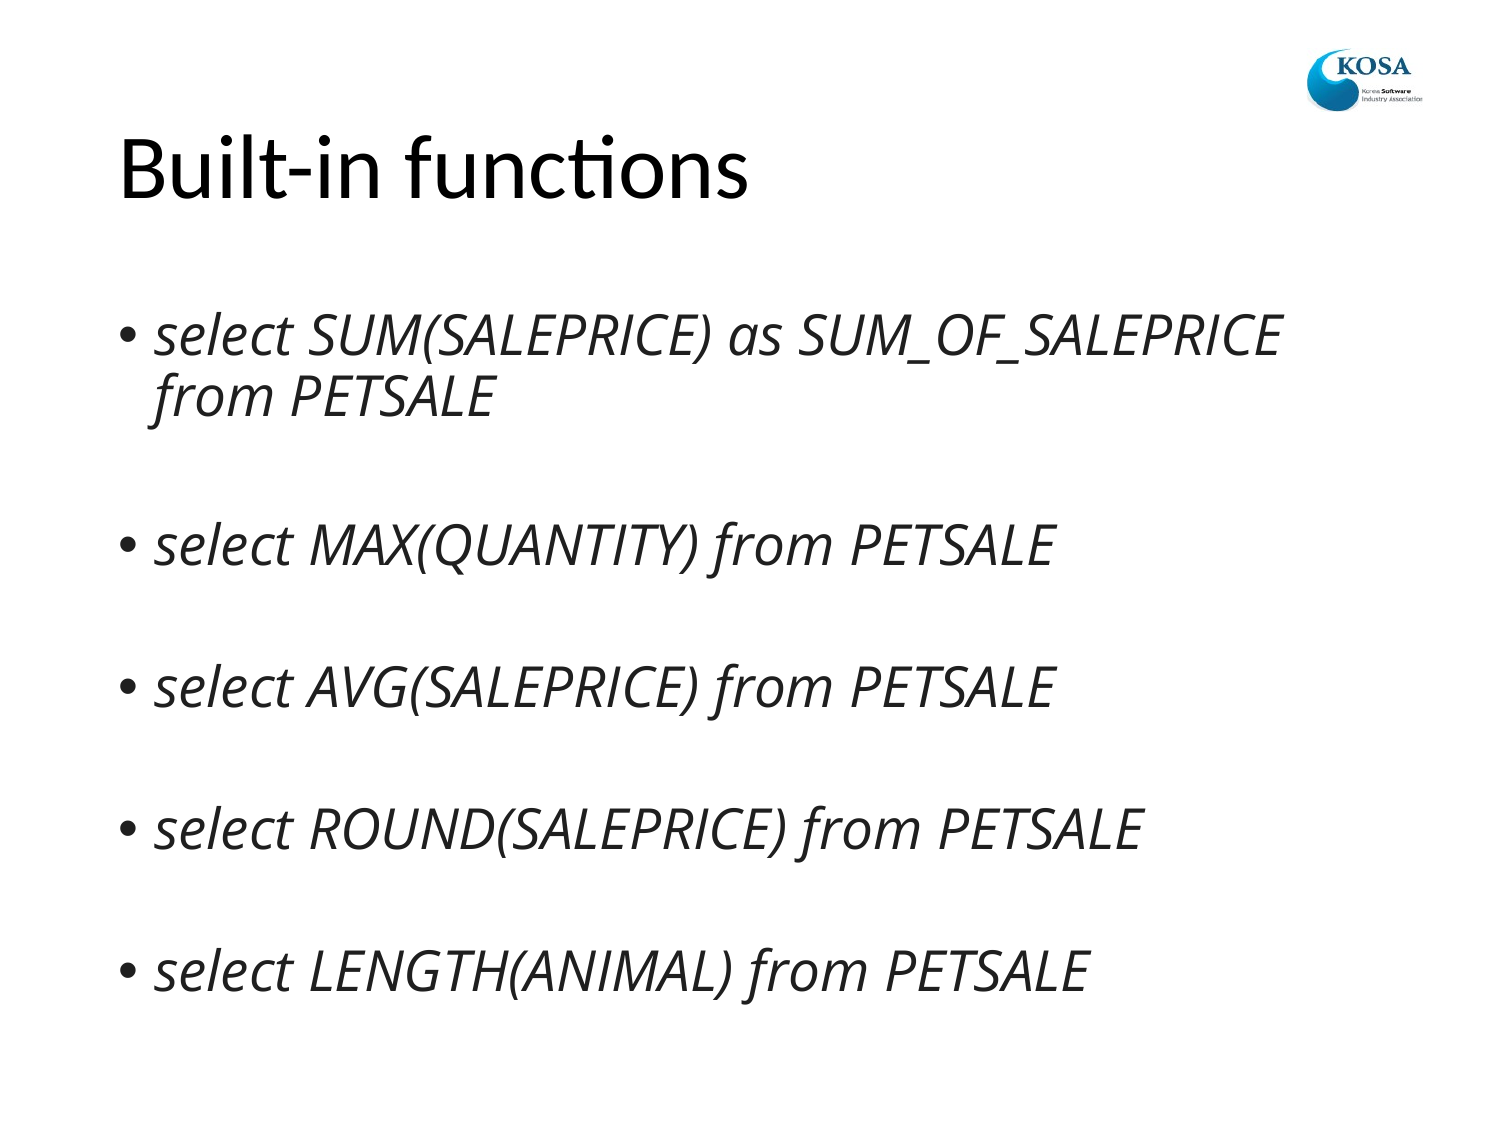

# Built-in functions
select SUM(SALEPRICE) as SUM_OF_SALEPRICE from PETSALE
select MAX(QUANTITY) from PETSALE
select AVG(SALEPRICE) from PETSALE
select ROUND(SALEPRICE) from PETSALE
select LENGTH(ANIMAL) from PETSALE